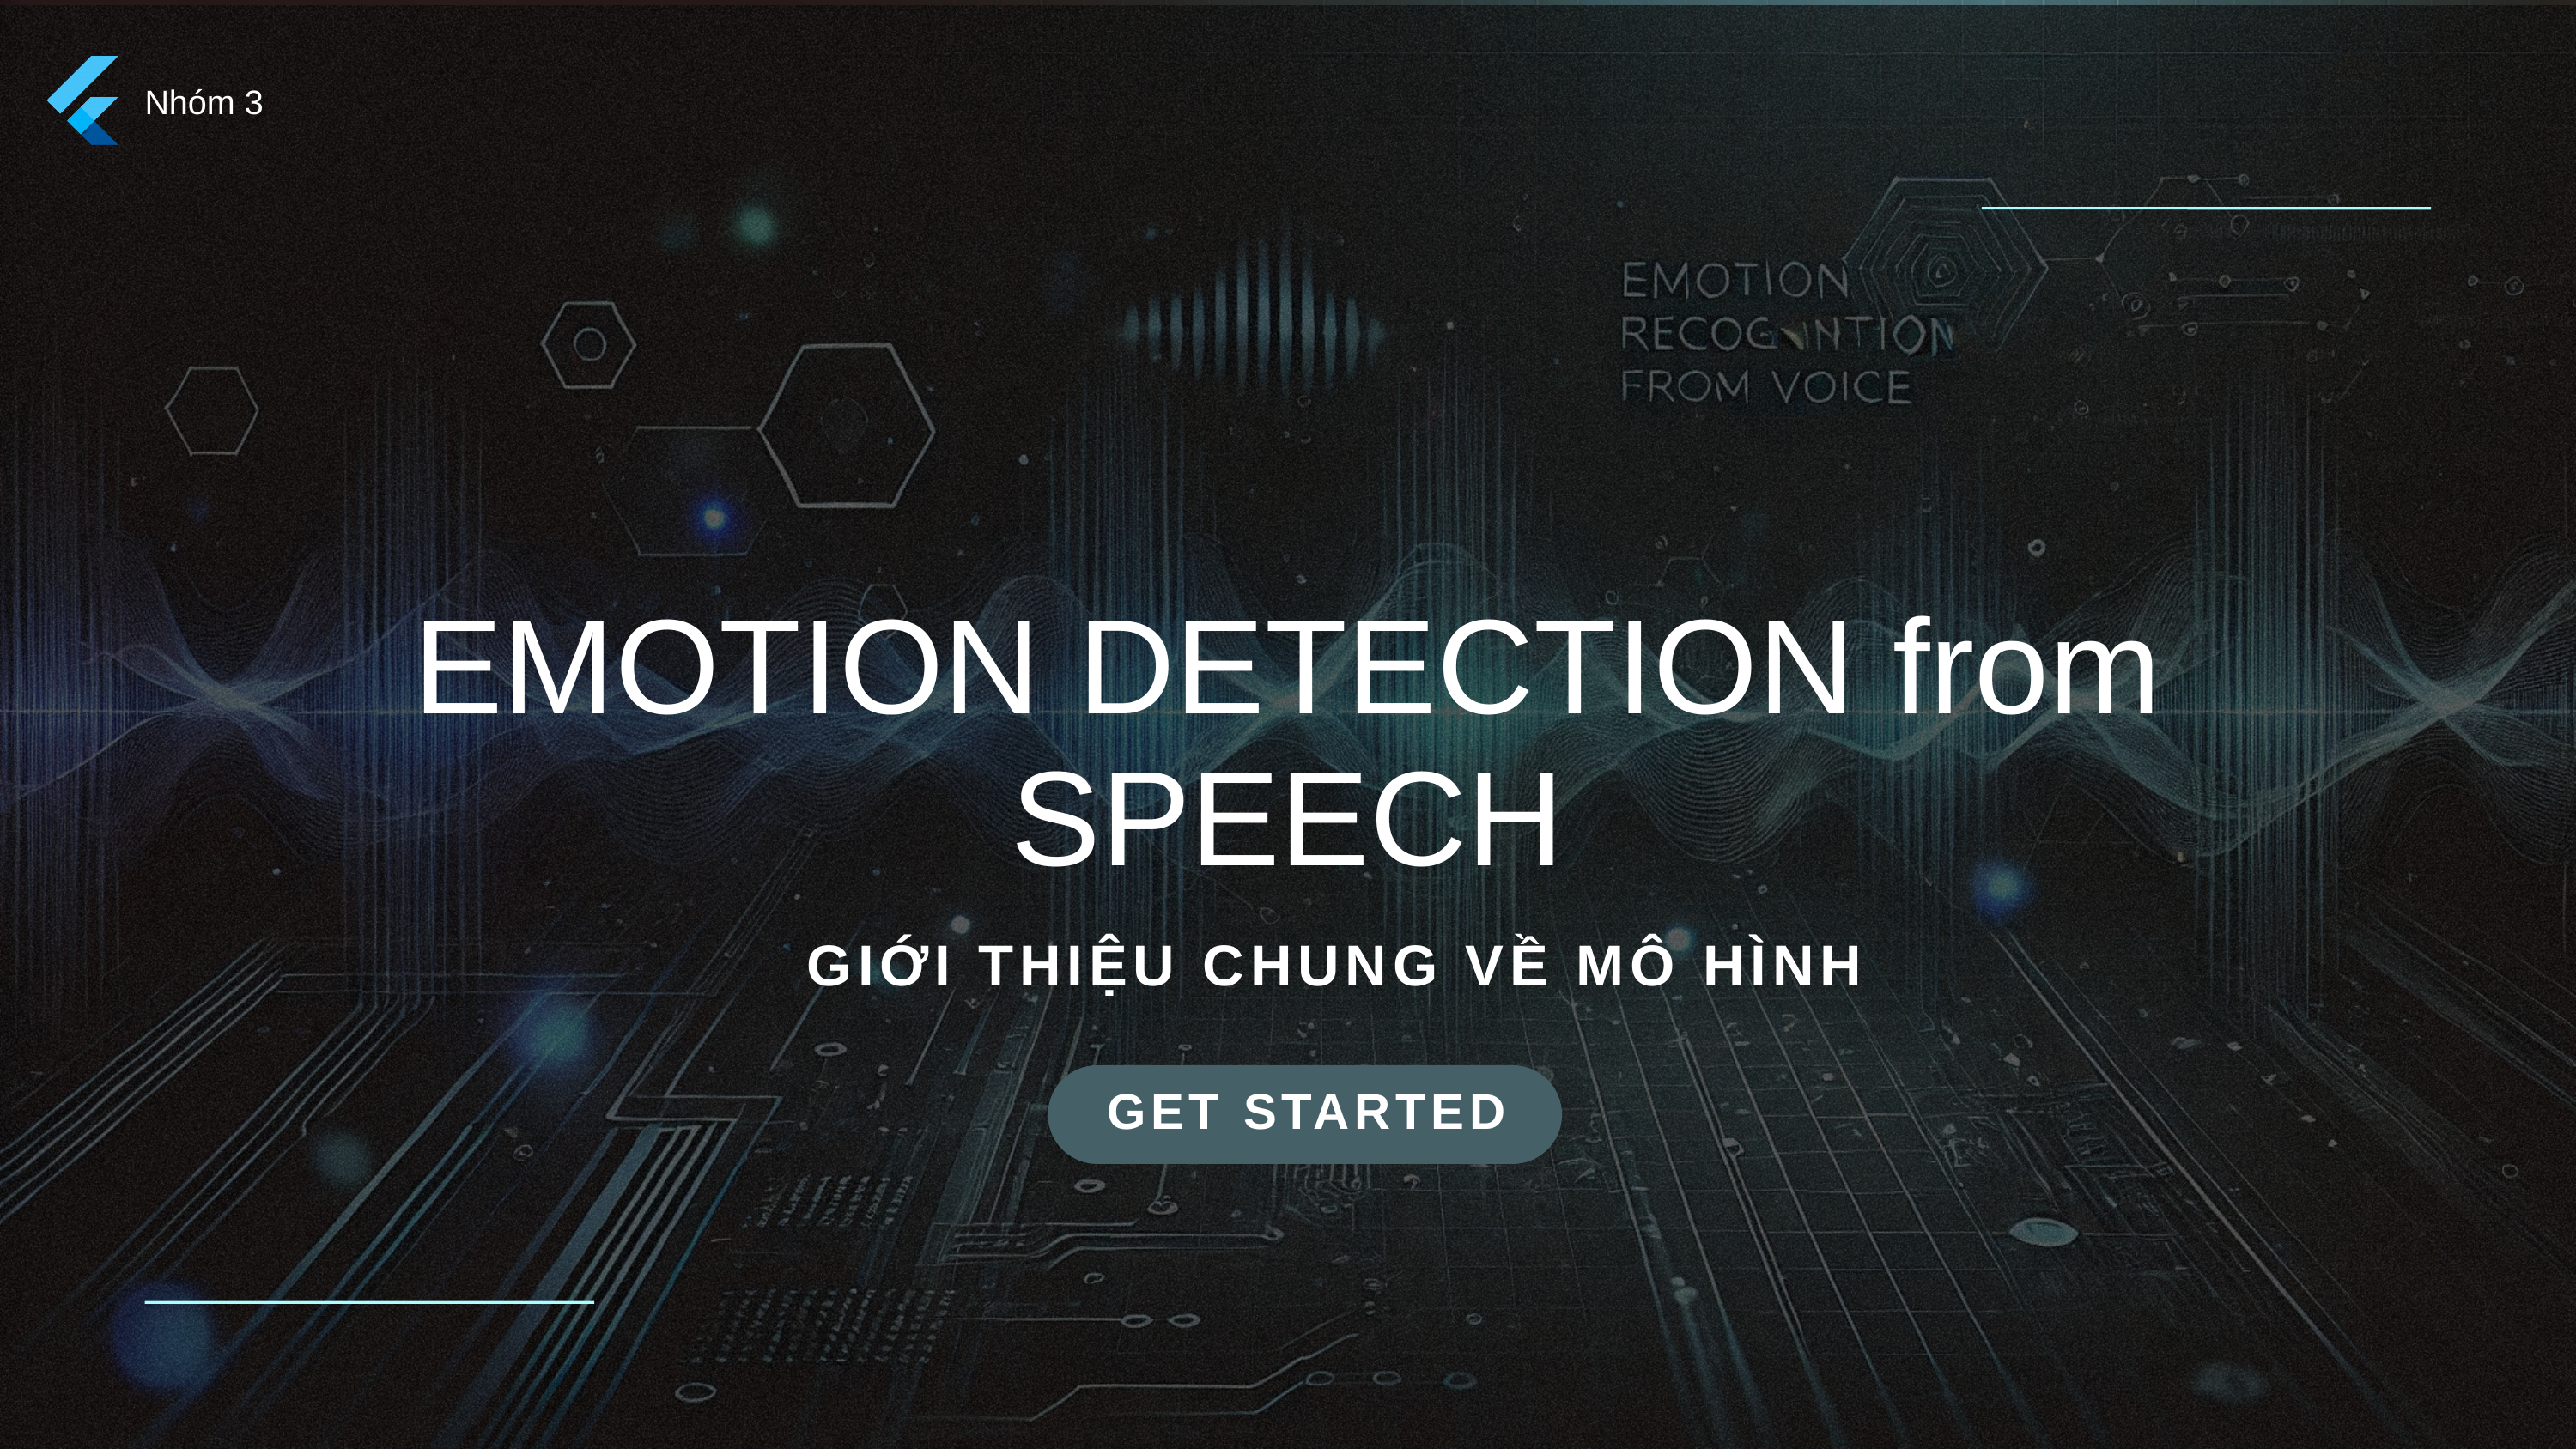

Nhóm 3

EMOTION DETECTION from SPEECH
GIỚI THIỆU CHUNG VỀ MÔ HÌNH

GET STARTED